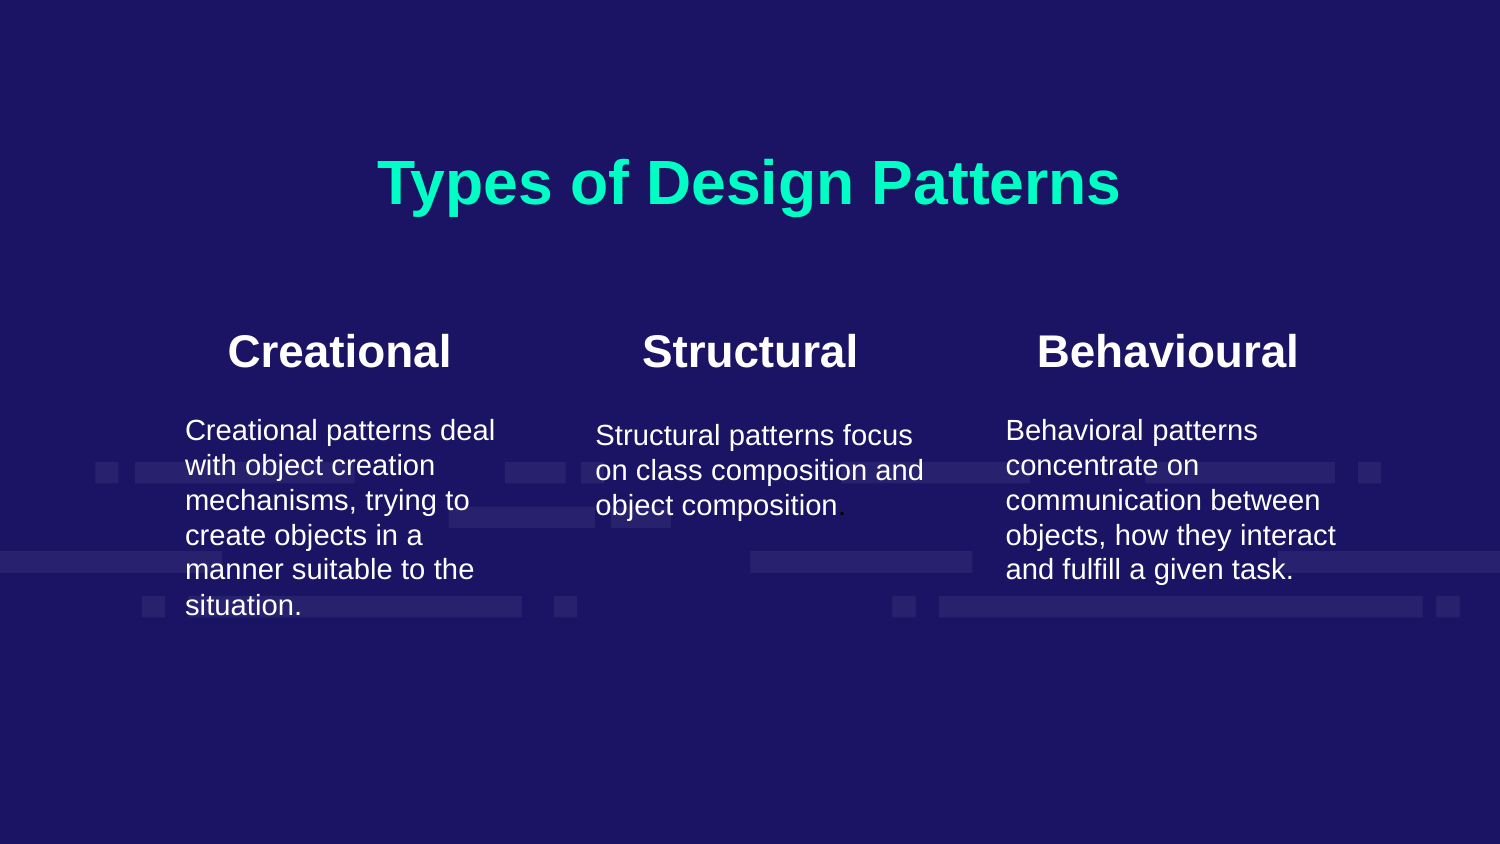

Types of Design Patterns
Creational
Structural
Behavioural
Behavioral patterns concentrate on communication between objects, how they interact and fulfill a given task.
Creational patterns deal with object creation mechanisms, trying to create objects in a manner suitable to the situation.
Structural patterns focus on class composition and object composition.